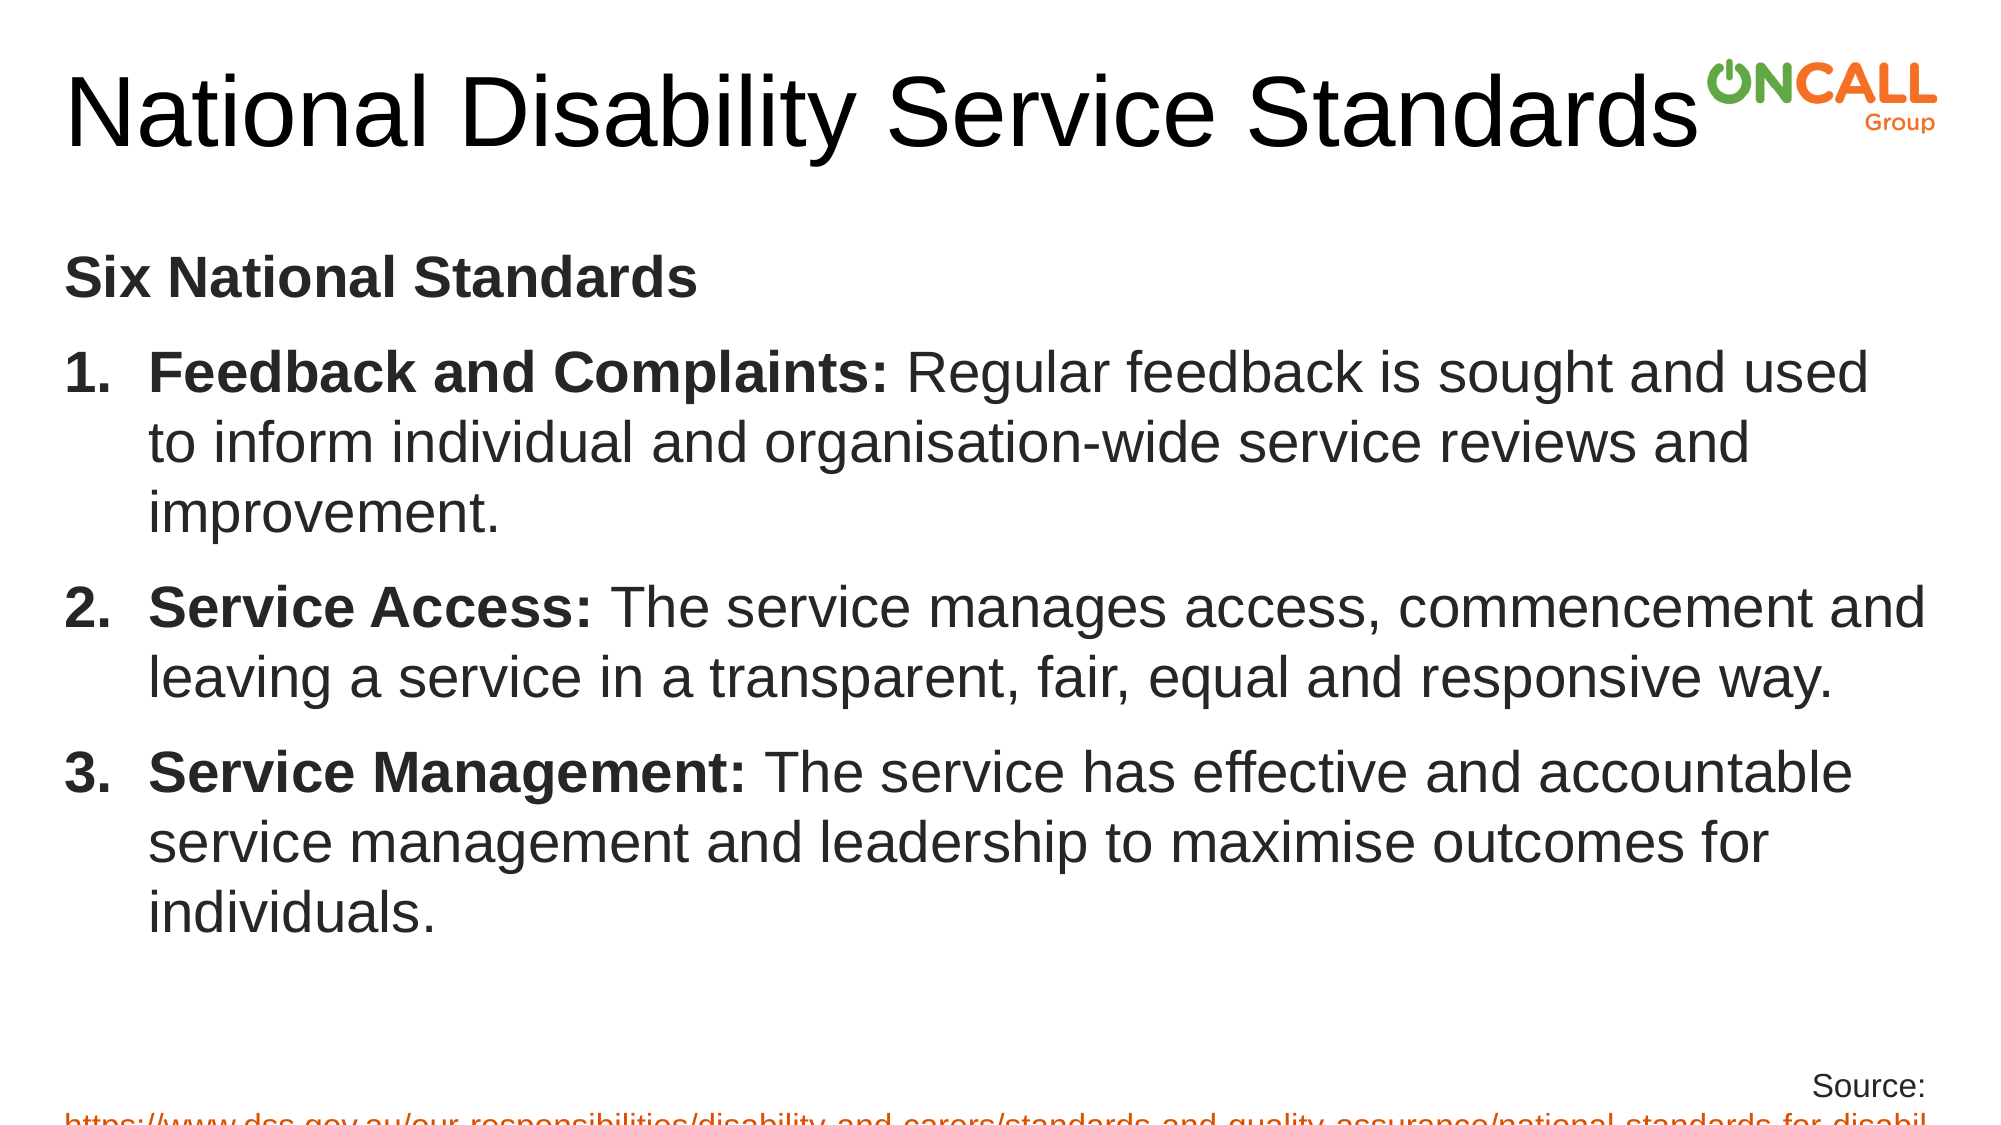

# National Disability Service Standards
Six National Standards
Feedback and Complaints: Regular feedback is sought and used to inform individual and organisation-wide service reviews and improvement.
Service Access: The service manages access, commencement and leaving a service in a transparent, fair, equal and responsive way.
Service Management: The service has effective and accountable service management and leadership to maximise outcomes for individuals.

Source: https://www.dss.gov.au/our-responsibilities/disability-and-carers/standards-and-quality-assurance/national-standards-for-disability-services
Source: https://www.dss.gov.au/sites/default/files/documents/06_2015/nsds_full_version.pdf